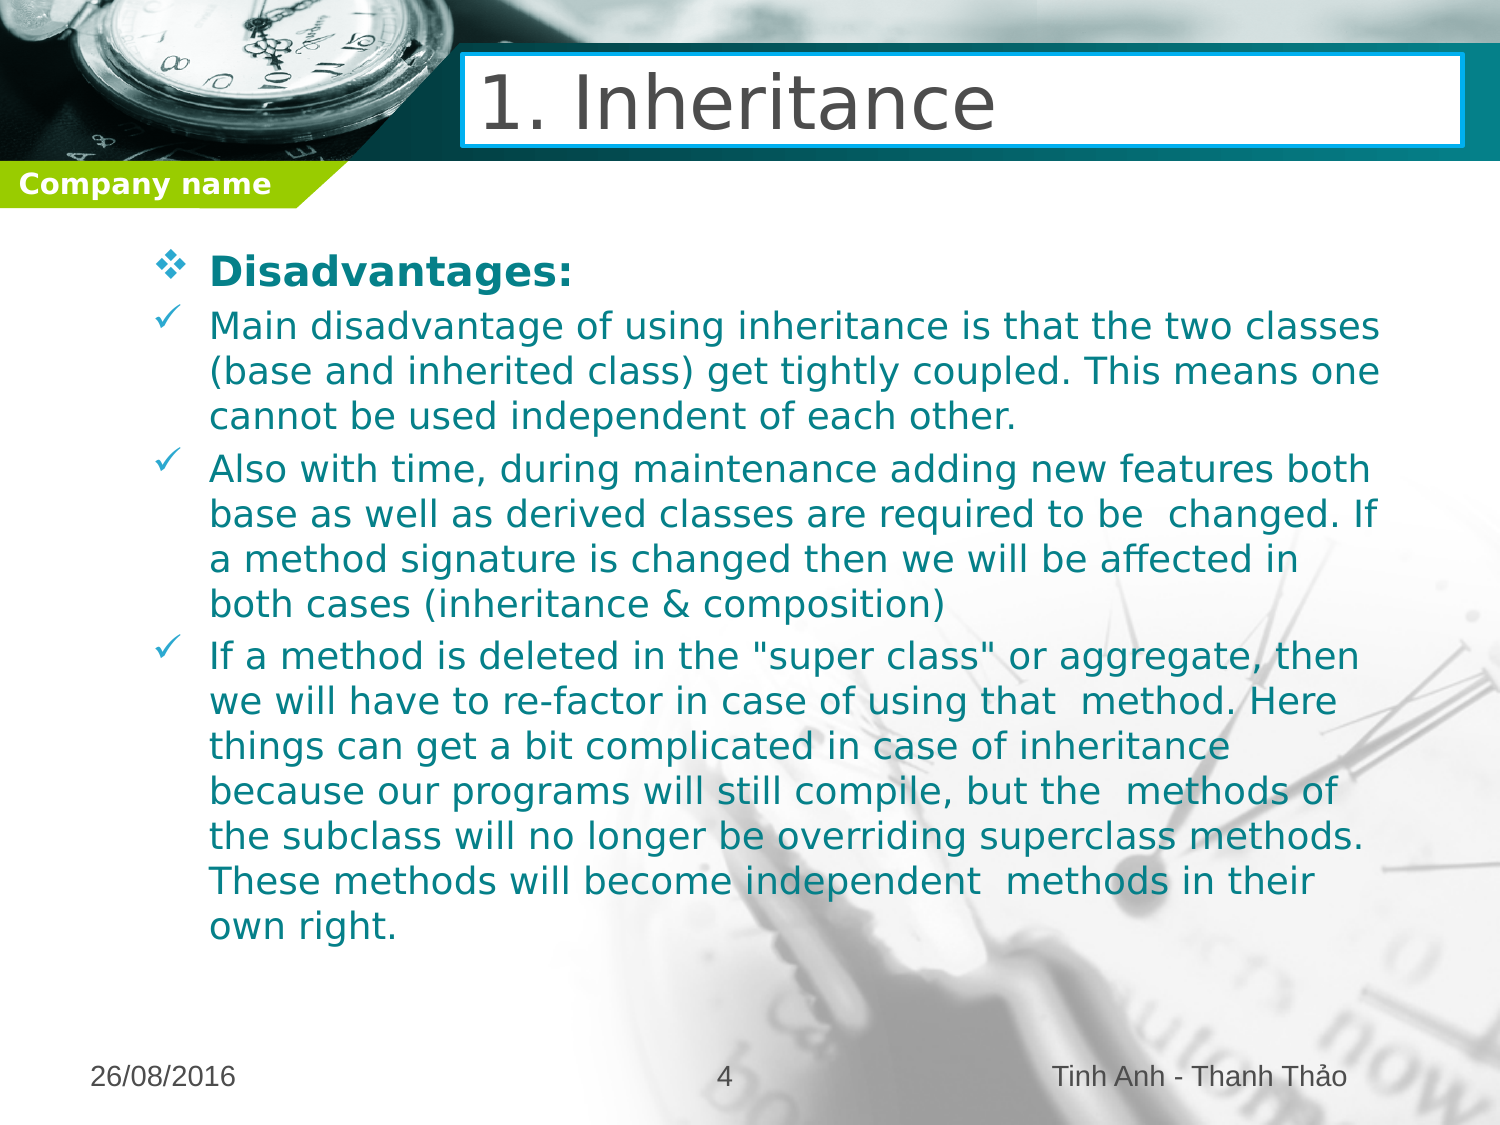

# 1. Inheritance
Disadvantages:
Main disadvantage of using inheritance is that the two classes (base and inherited class) get tightly coupled. This means one cannot be used independent of each other.
Also with time, during maintenance adding new features both base as well as derived classes are required to be  changed. If a method signature is changed then we will be affected in both cases (inheritance & composition)
If a method is deleted in the "super class" or aggregate, then we will have to re-factor in case of using that  method. Here things can get a bit complicated in case of inheritance because our programs will still compile, but the  methods of the subclass will no longer be overriding superclass methods. These methods will become independent  methods in their own right.
26/08/2016
4
Tinh Anh - Thanh Thảo